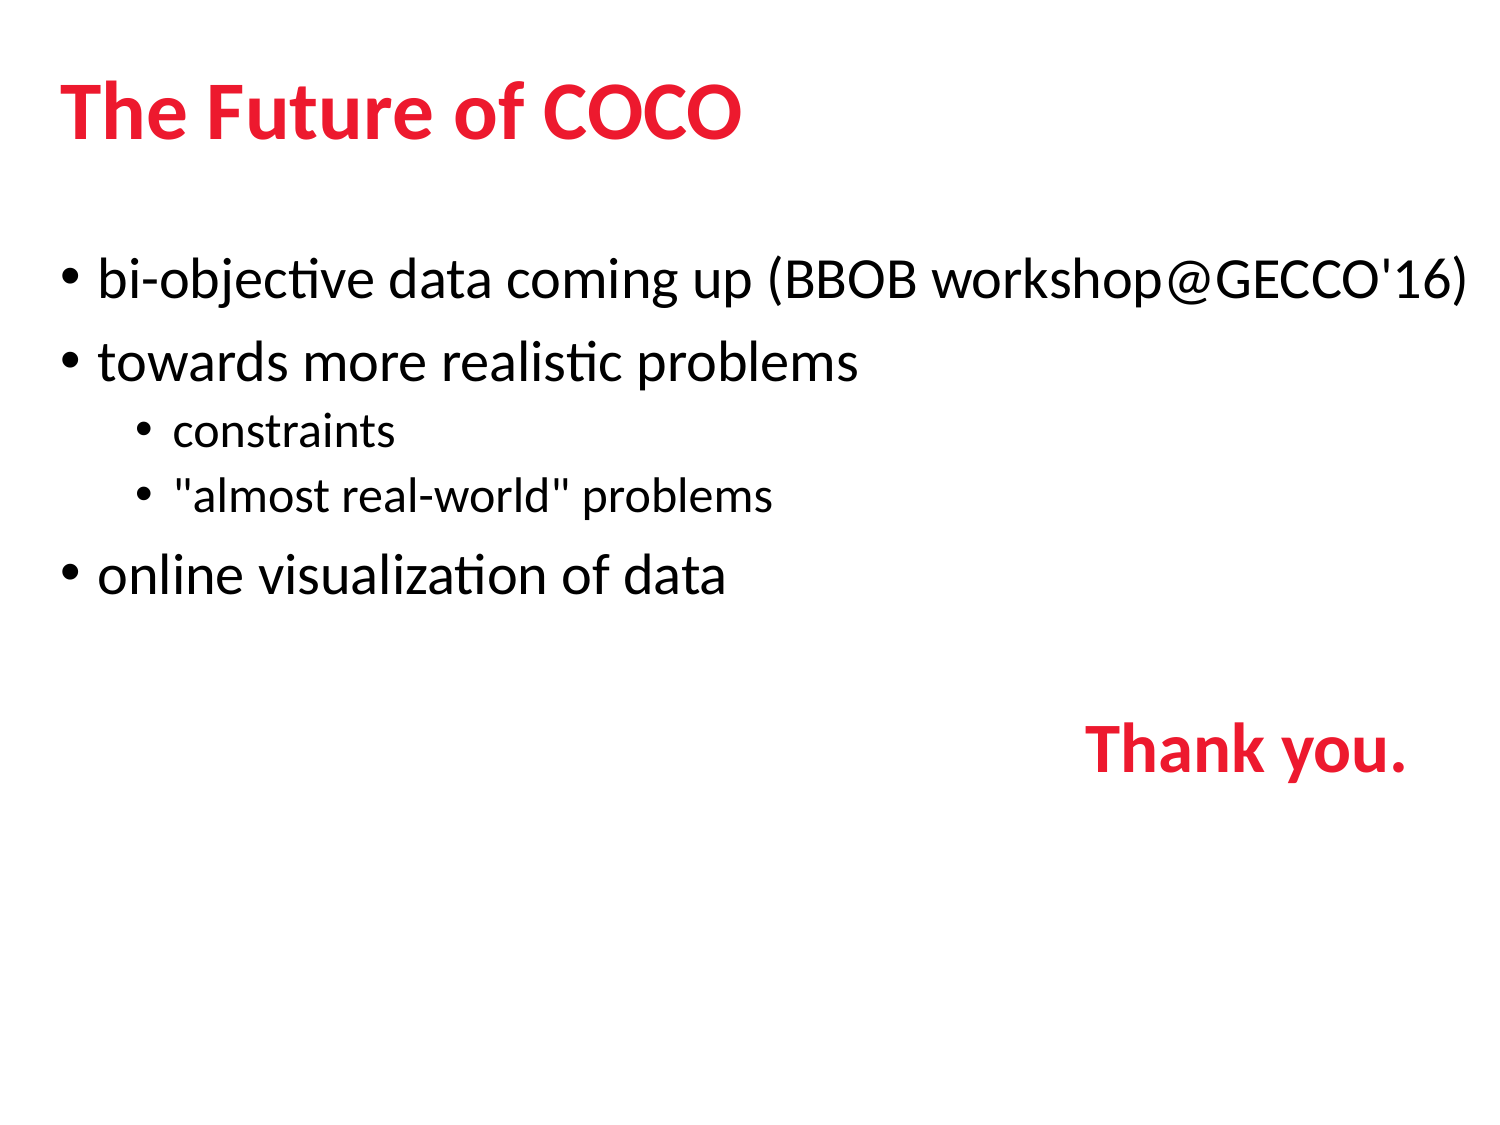

The Future of COCO
bi-objective data coming up (BBOB workshop@GECCO'16)
towards more realistic problems
constraints
"almost real-world" problems
online visualization of data

Thank you.....